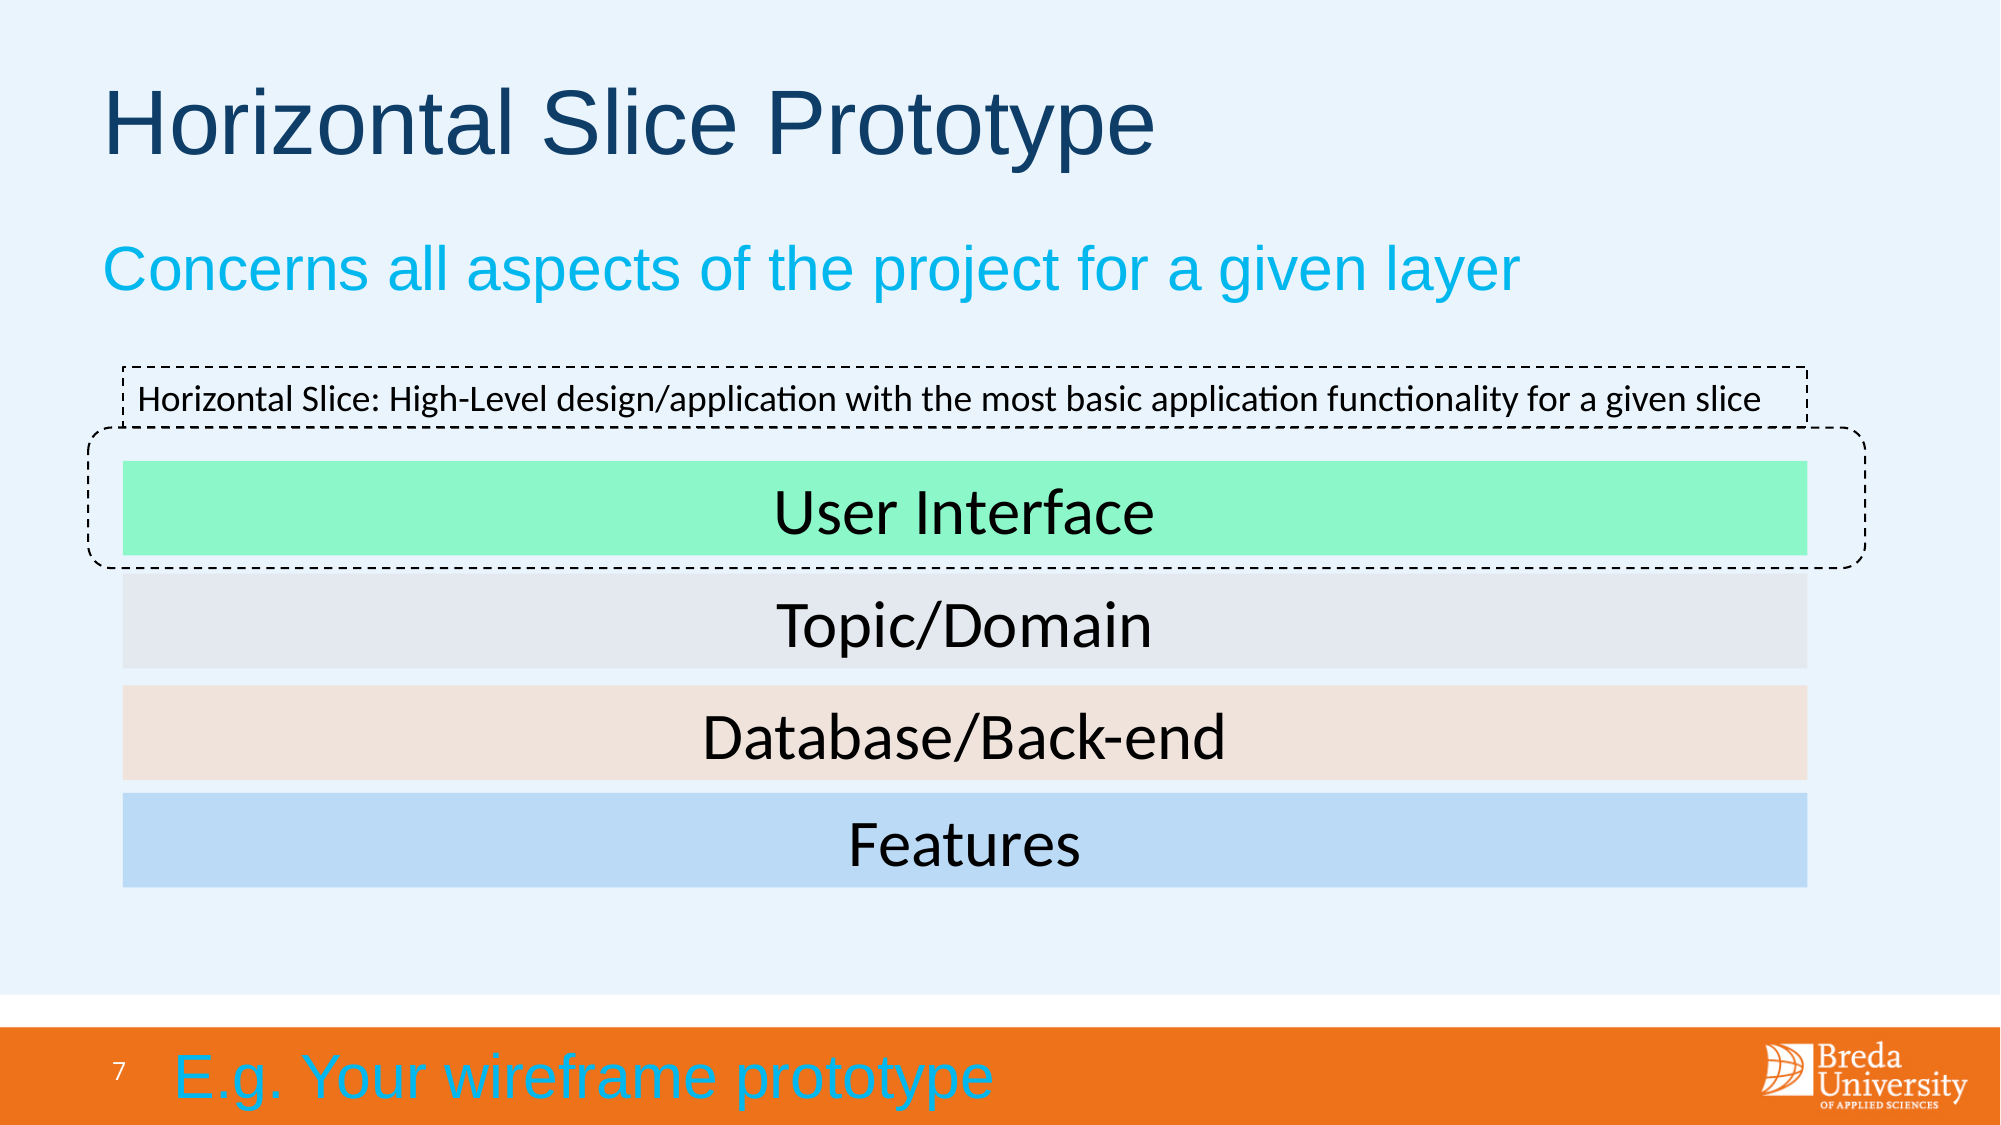

# Horizontal Slice Prototype
Concerns all aspects of the project for a given layer
Horizontal Slice: High-Level design/application with the most basic application functionality for a given slice

User Interface
Topic/Domain
Database/Back-end
Features
E.g. Your wireframe prototype
7